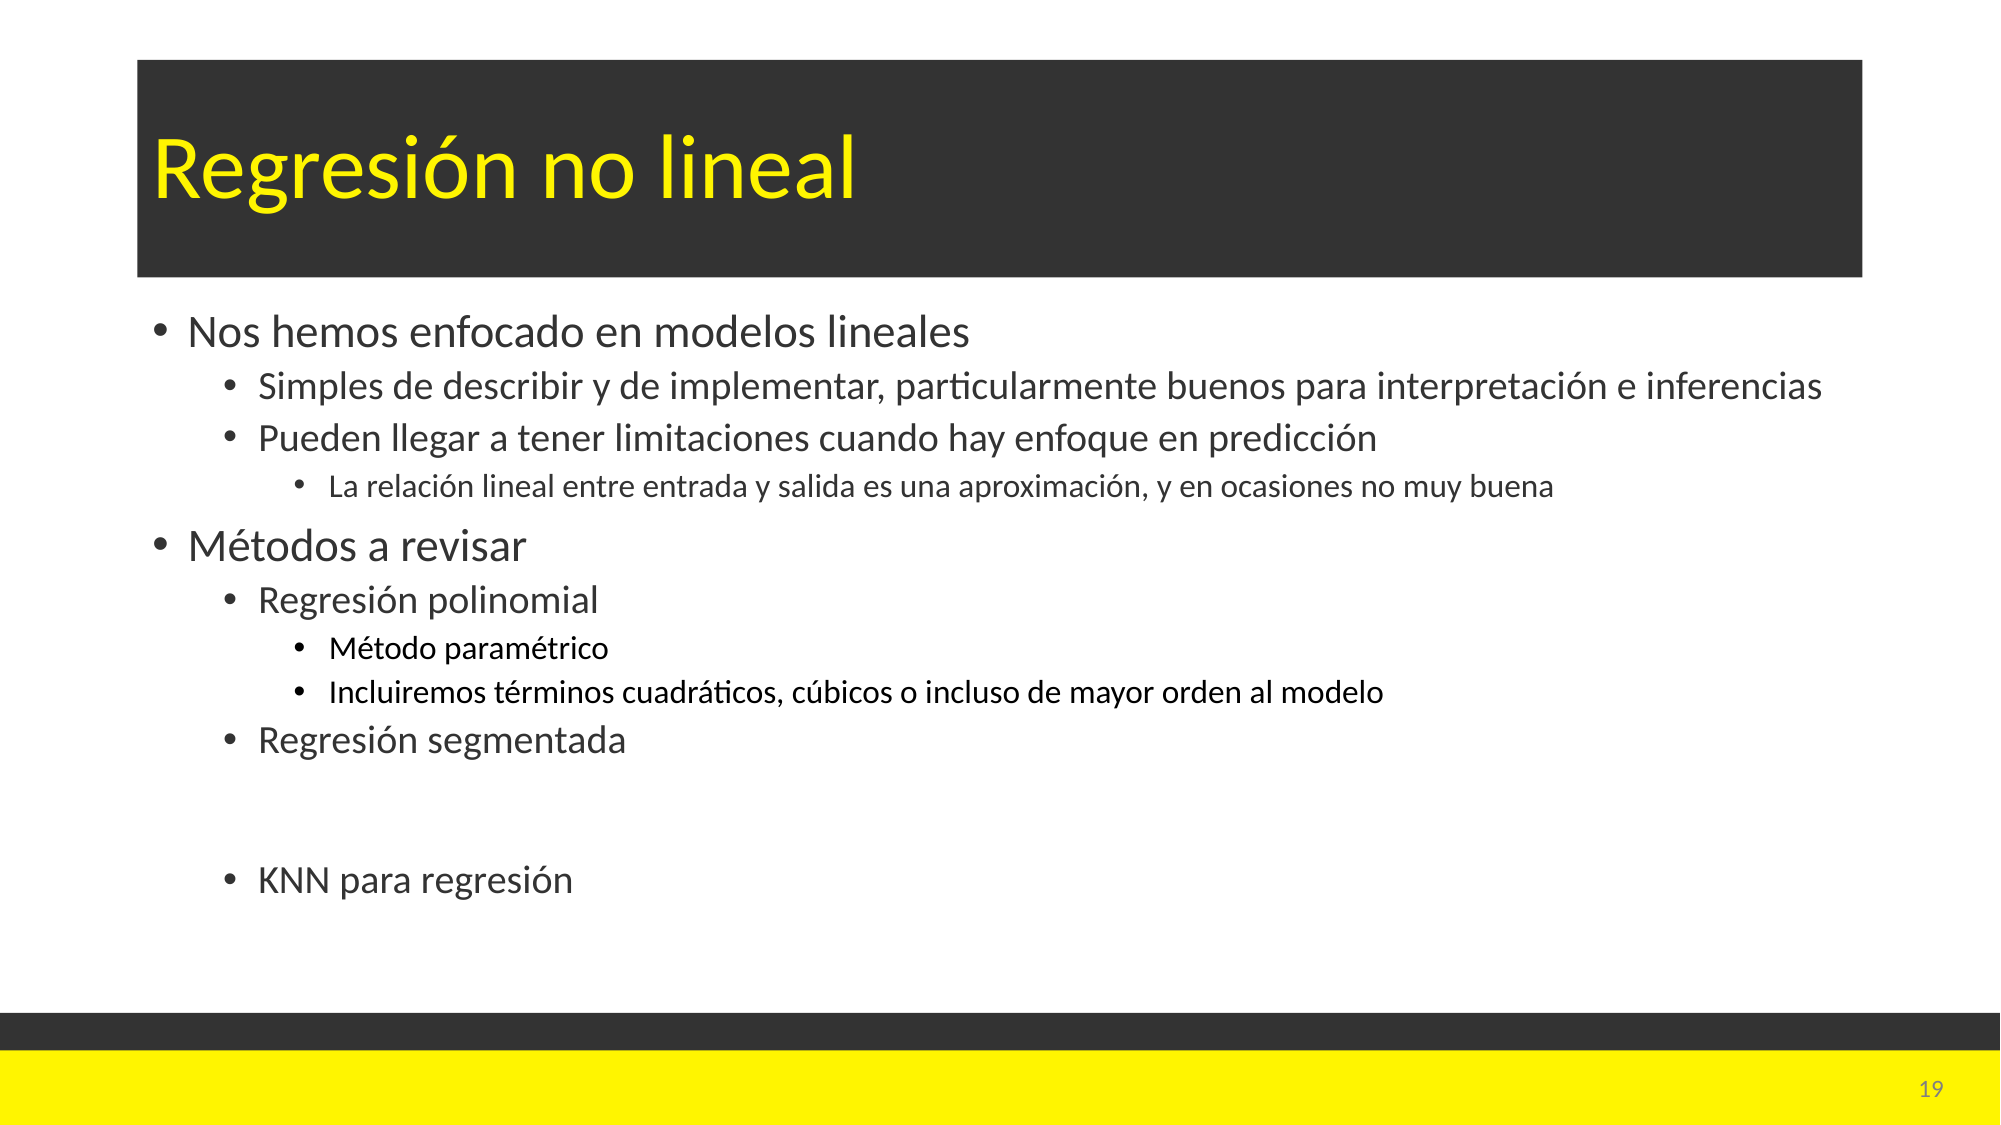

# Regresión no lineal
Nos hemos enfocado en modelos lineales
Simples de describir y de implementar, particularmente buenos para interpretación e inferencias
Pueden llegar a tener limitaciones cuando hay enfoque en predicción
La relación lineal entre entrada y salida es una aproximación, y en ocasiones no muy buena
Métodos a revisar
Regresión polinomial
Método paramétrico
Incluiremos términos cuadráticos, cúbicos o incluso de mayor orden al modelo
Regresión segmentada
Método paramétrico
Dividiremos nuestro sistema en segmentos, cada uno con su propio modelo
KNN para regresión
Método no paramétrico
Predeciremos un valor basándonos en las observaciones más similares